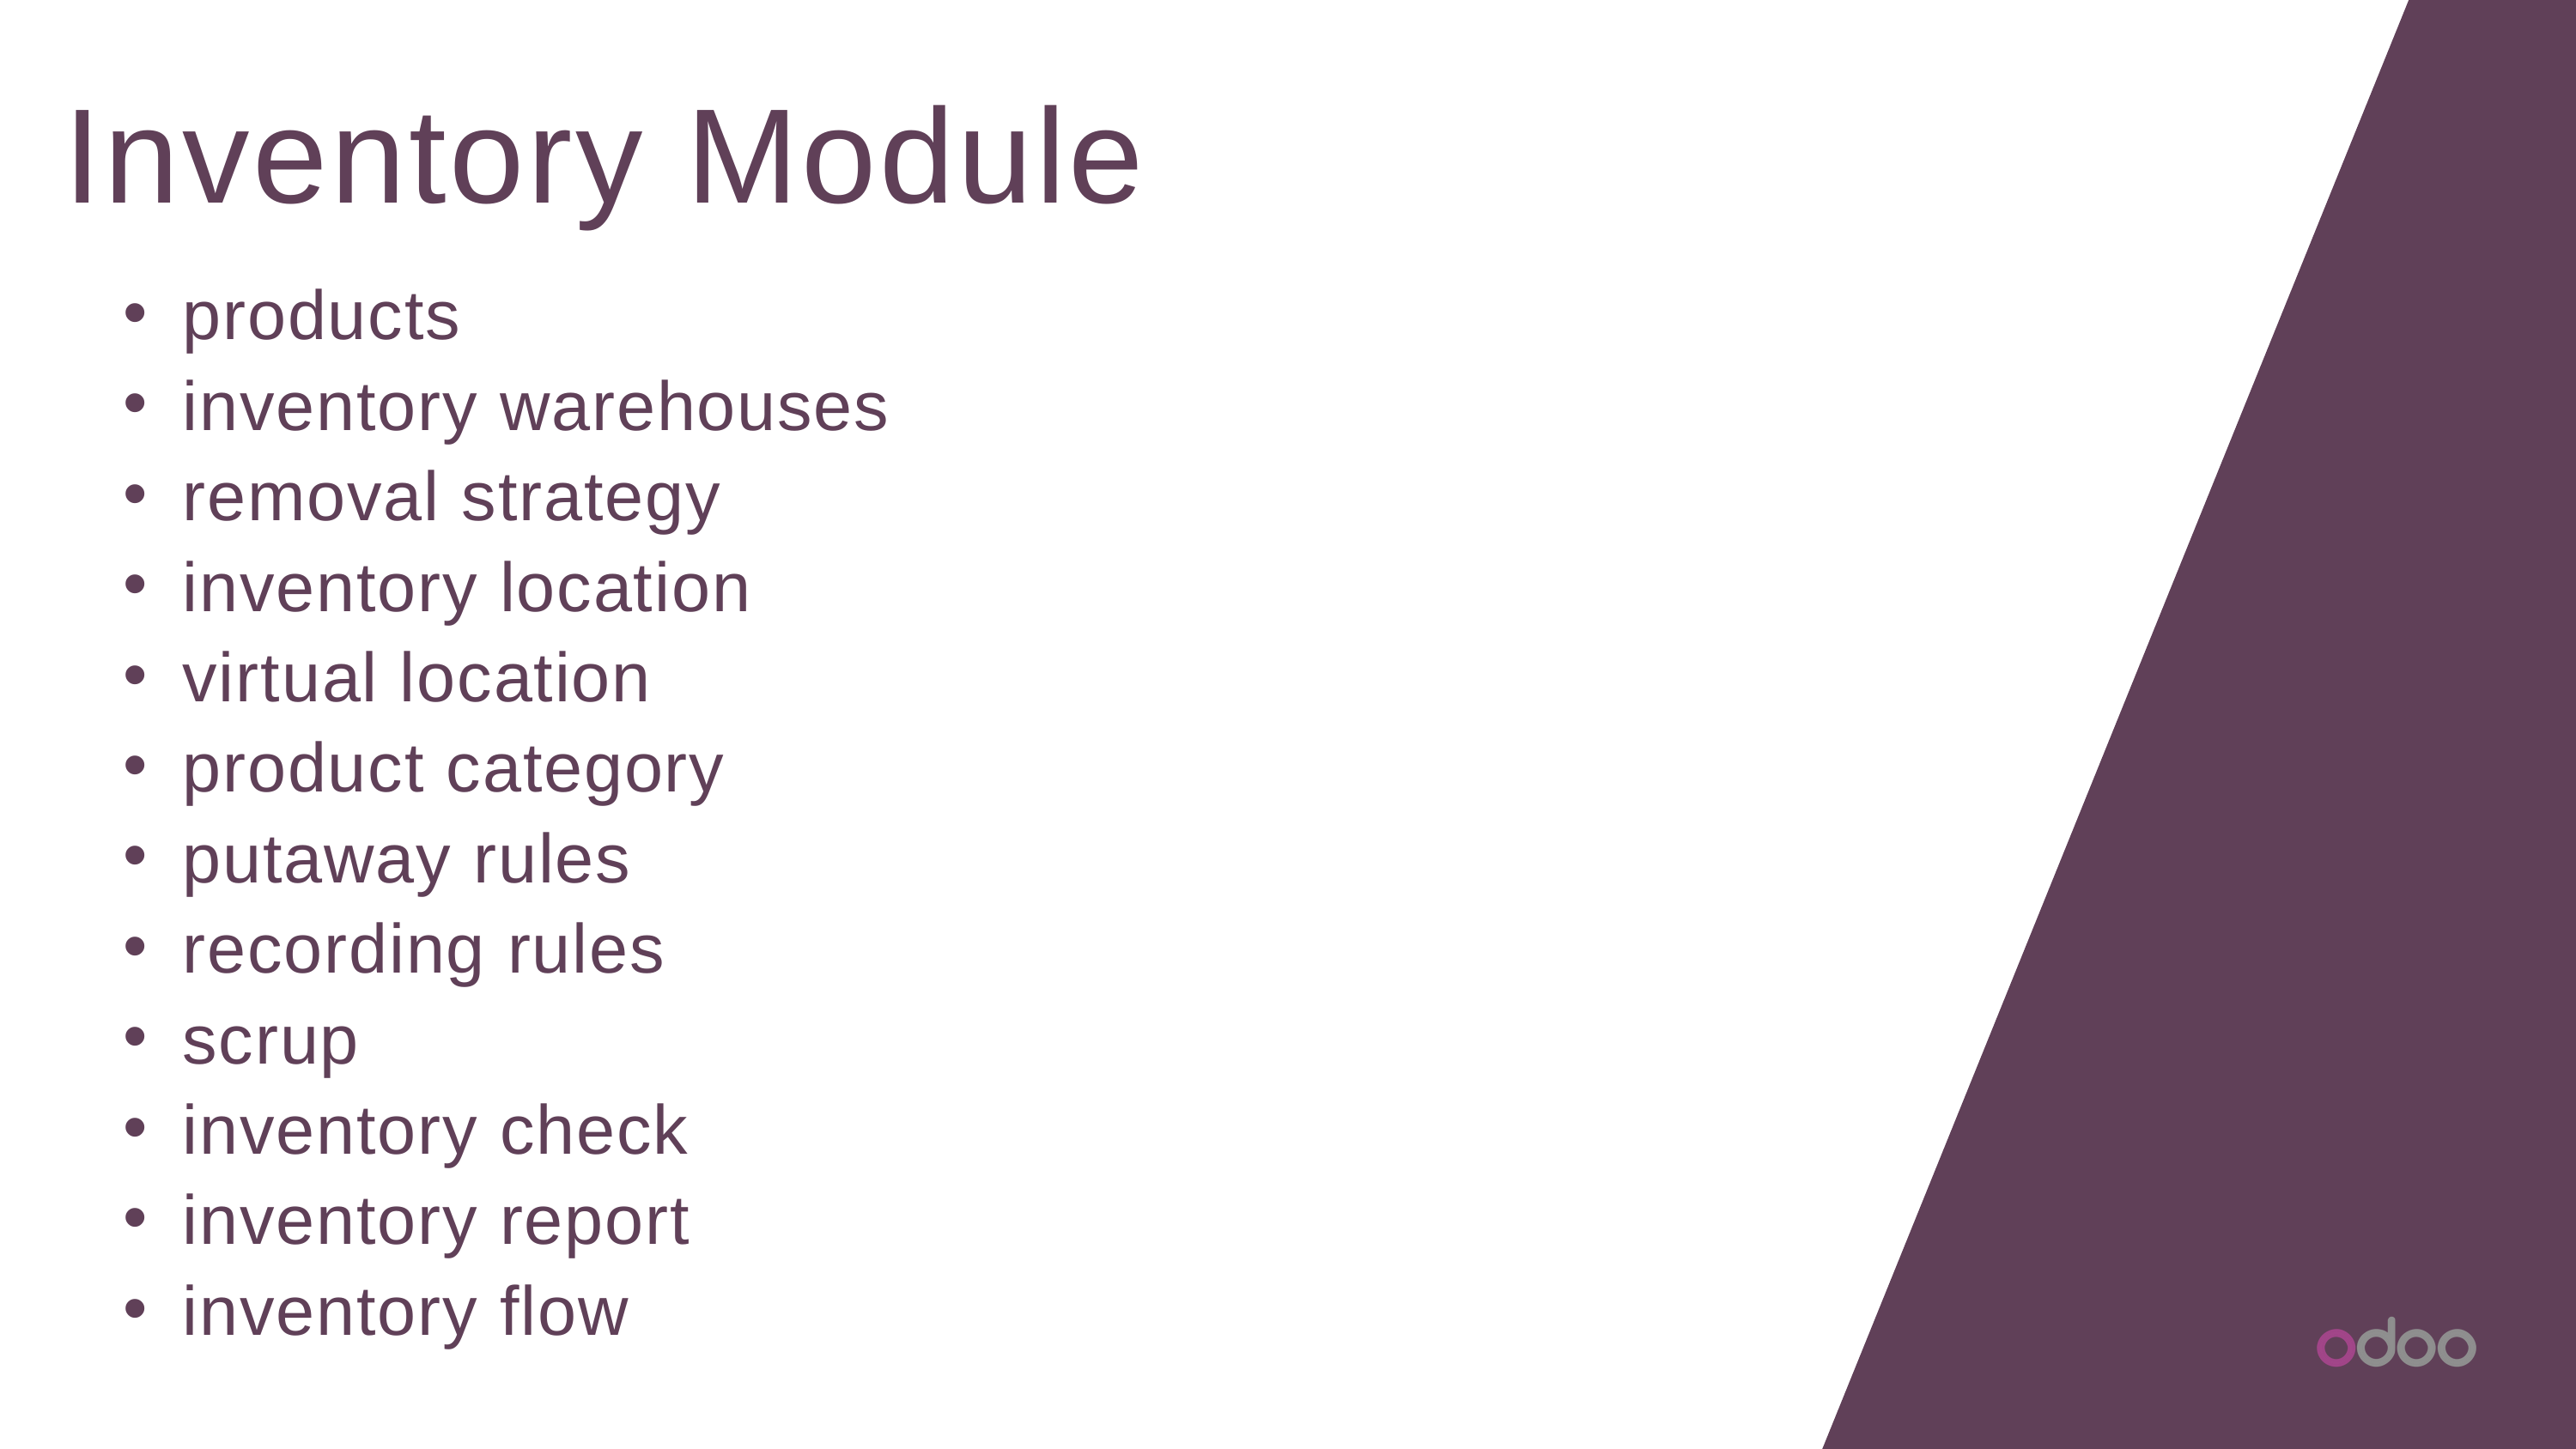

Inventory Module
products
inventory warehouses
removal strategy
inventory location
virtual location
product category
putaway rules
recording rules
scrup
inventory check
inventory report
inventory flow